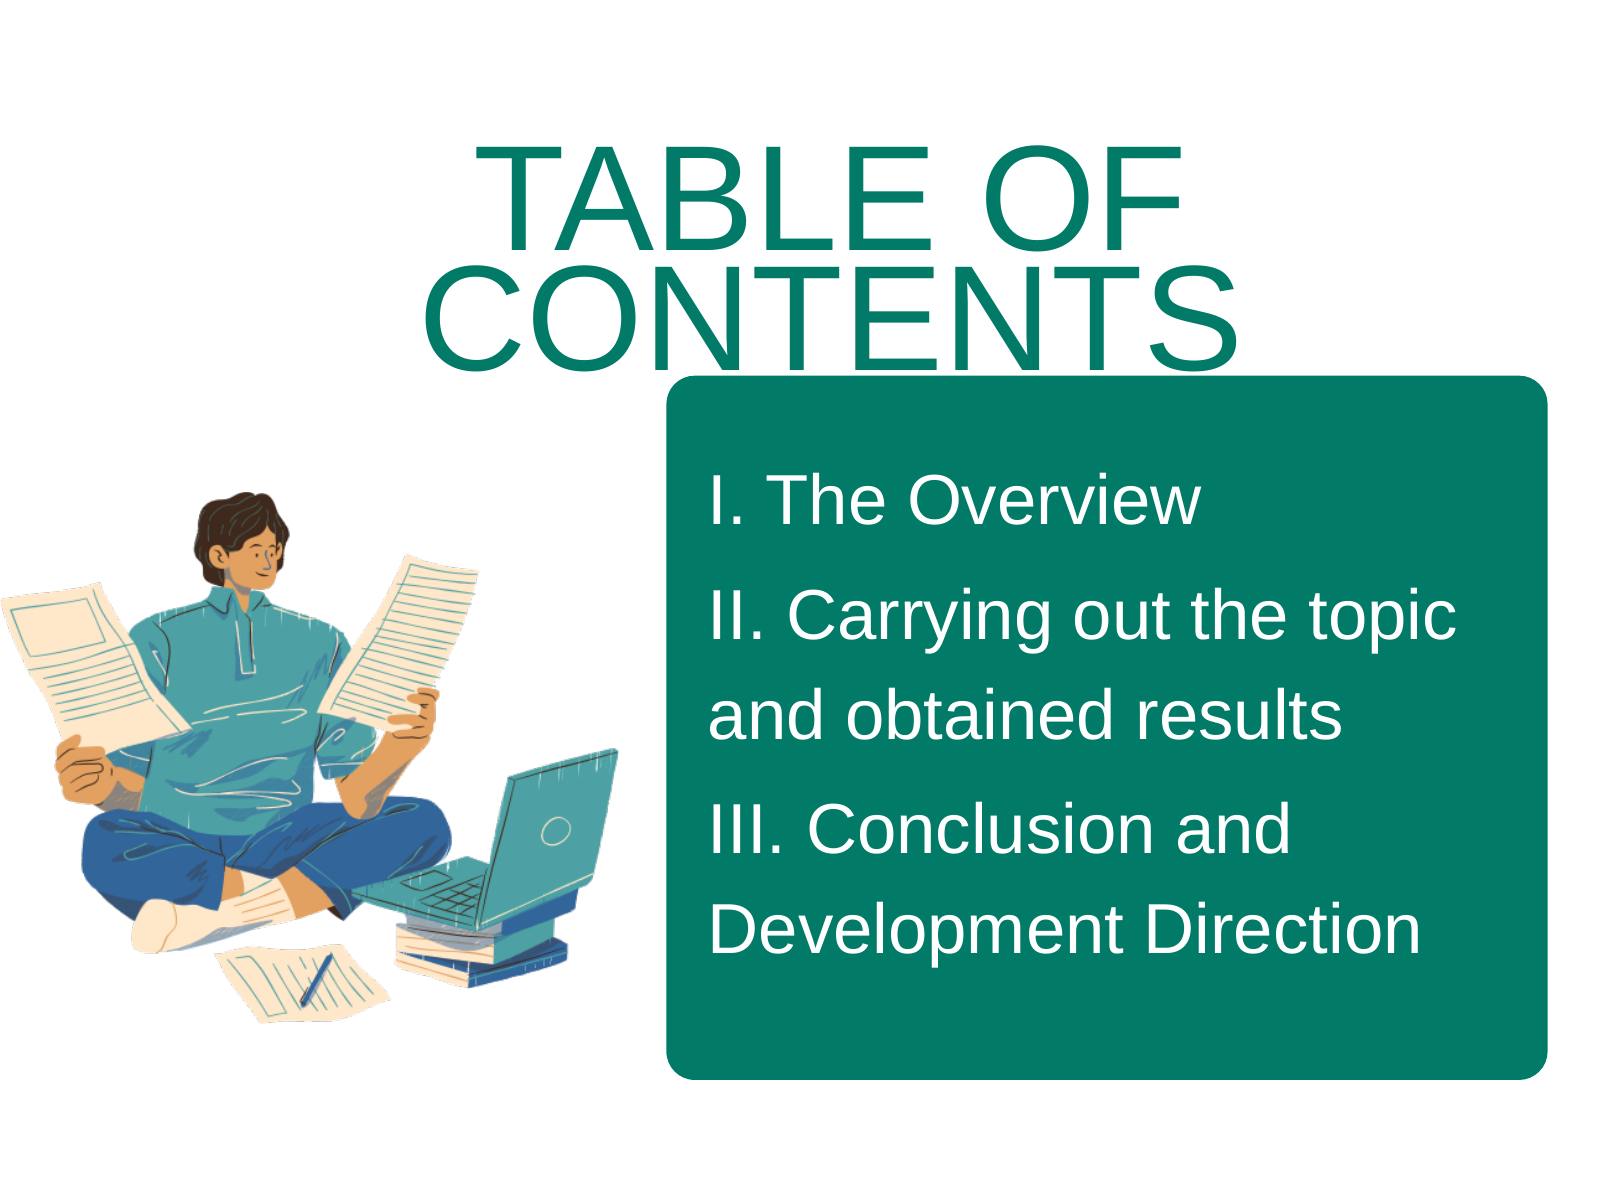

TABLE OF CONTENTS

I. The Overview

II. Carrying out the topic and obtained results
III. Conclusion and Development Direction